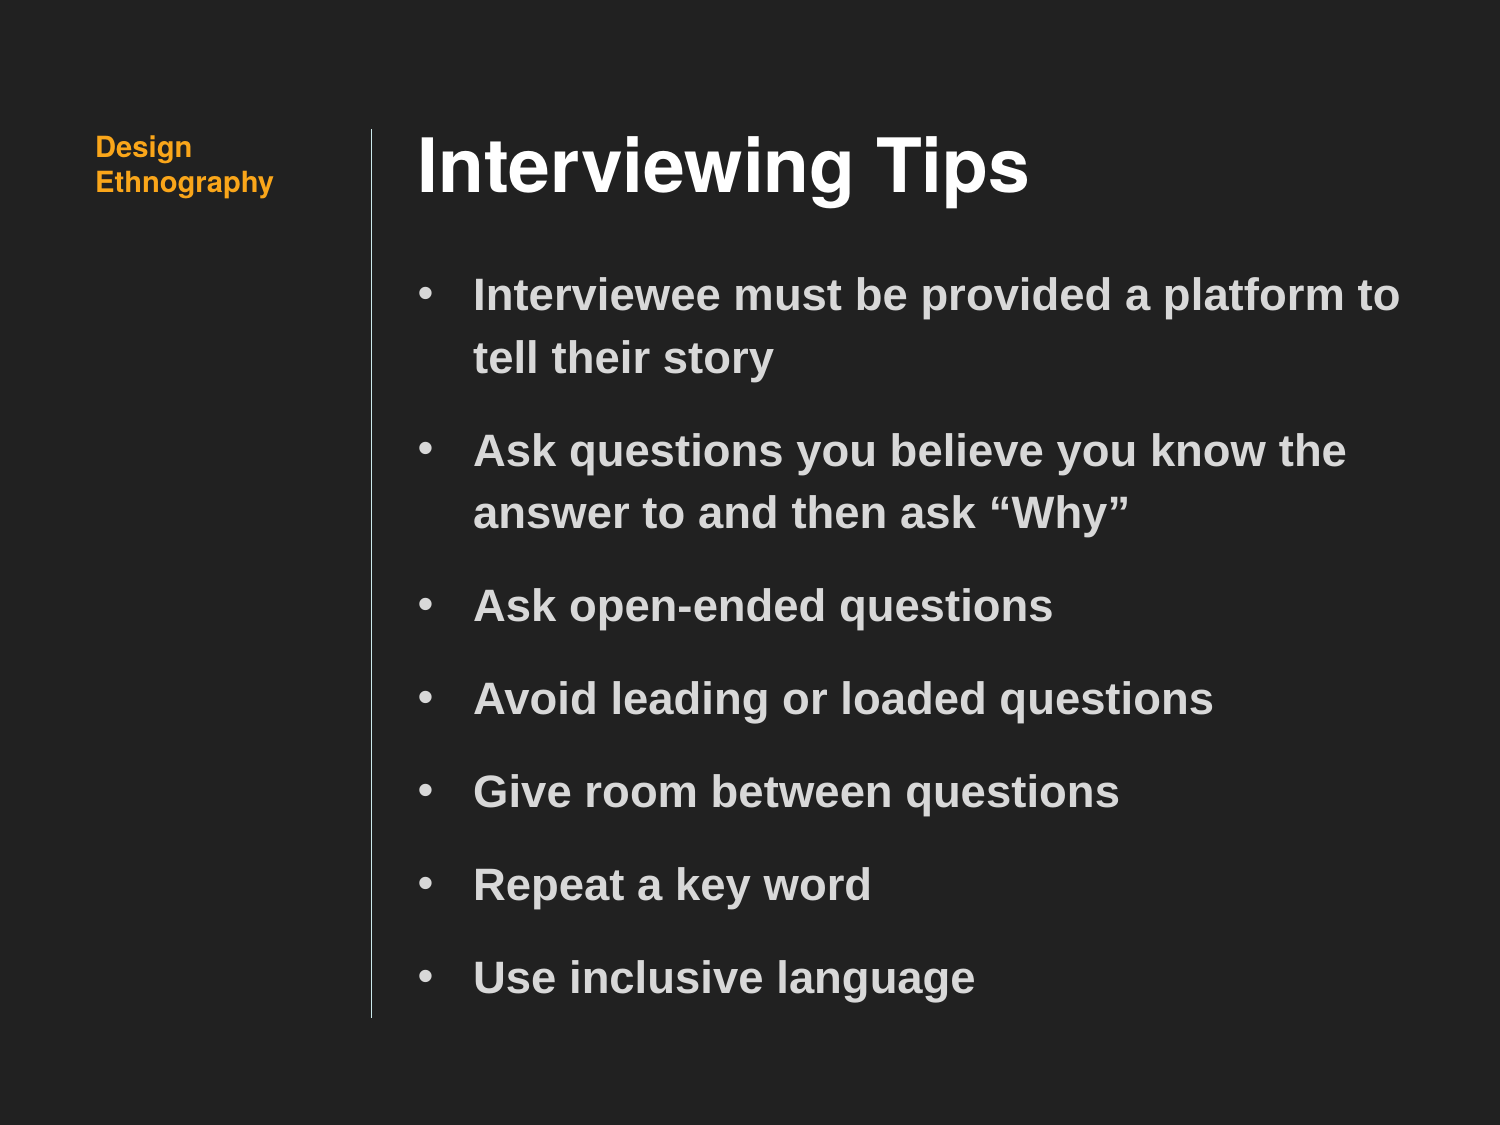

# Interviewing Tips
Design
Ethnography

Interviewee must be provided a platform to tell their story
Ask questions you believe you know the answer to and then ask “Why”
Ask open-ended questions
Avoid leading or loaded questions
Give room between questions
Repeat a key word
Use inclusive language